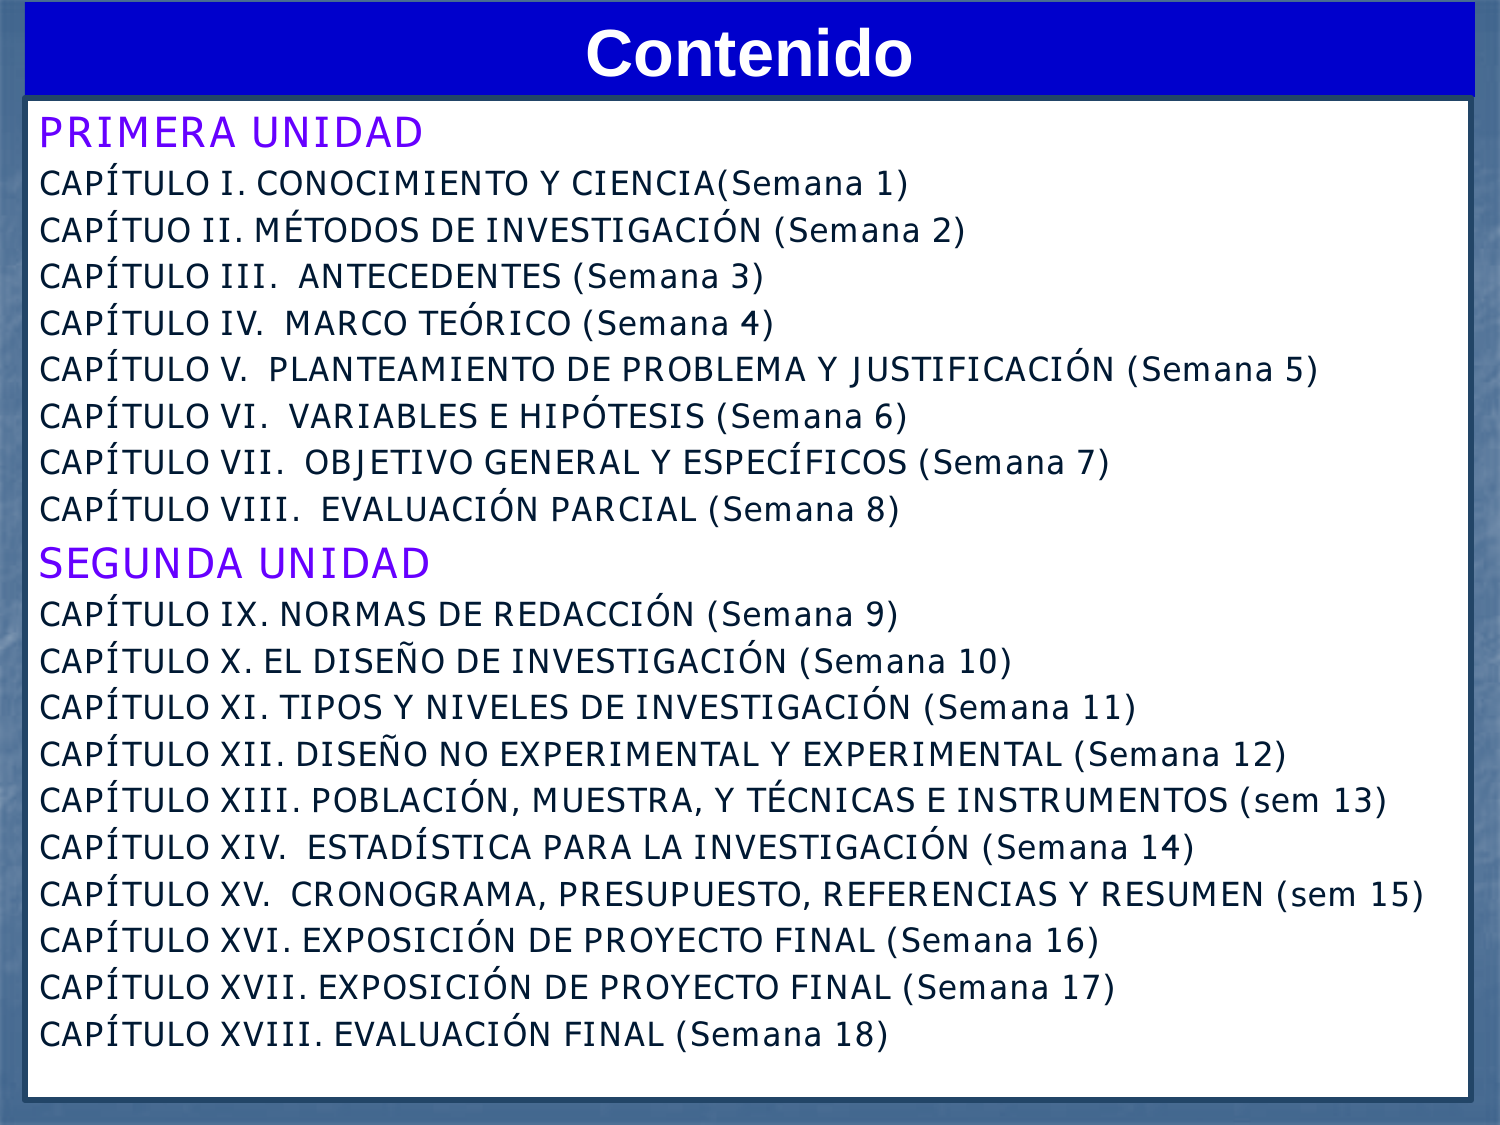

Contenido
PRIMERA UNIDAD
CAPÍTULO I. CONOCIMIENTO Y CIENCIA(Semana 1)
CAPÍTUO II. MÉTODOS DE INVESTIGACIÓN (Semana 2)
CAPÍTULO III.  ANTECEDENTES (Semana 3)
CAPÍTULO IV.  MARCO TEÓRICO (Semana 4)
CAPÍTULO V.  PLANTEAMIENTO DE PROBLEMA Y JUSTIFICACIÓN (Semana 5)
CAPÍTULO VI.  VARIABLES E HIPÓTESIS (Semana 6)
CAPÍTULO VII.  OBJETIVO GENERAL Y ESPECÍFICOS (Semana 7)
CAPÍTULO VIII.  EVALUACIÓN PARCIAL (Semana 8)
SEGUNDA UNIDAD
CAPÍTULO IX. NORMAS DE REDACCIÓN (Semana 9)
CAPÍTULO X. EL DISEÑO DE INVESTIGACIÓN (Semana 10)
CAPÍTULO XI. TIPOS Y NIVELES DE INVESTIGACIÓN (Semana 11)
CAPÍTULO XII. DISEÑO NO EXPERIMENTAL Y EXPERIMENTAL (Semana 12)
CAPÍTULO XIII. POBLACIÓN, MUESTRA, Y TÉCNICAS E INSTRUMENTOS (sem 13)
CAPÍTULO XIV.  ESTADÍSTICA PARA LA INVESTIGACIÓN (Semana 14)
CAPÍTULO XV.  CRONOGRAMA, PRESUPUESTO, REFERENCIAS Y RESUMEN (sem 15)
CAPÍTULO XVI. EXPOSICIÓN DE PROYECTO FINAL (Semana 16)
CAPÍTULO XVII. EXPOSICIÓN DE PROYECTO FINAL (Semana 17)
CAPÍTULO XVIII. EVALUACIÓN FINAL (Semana 18)